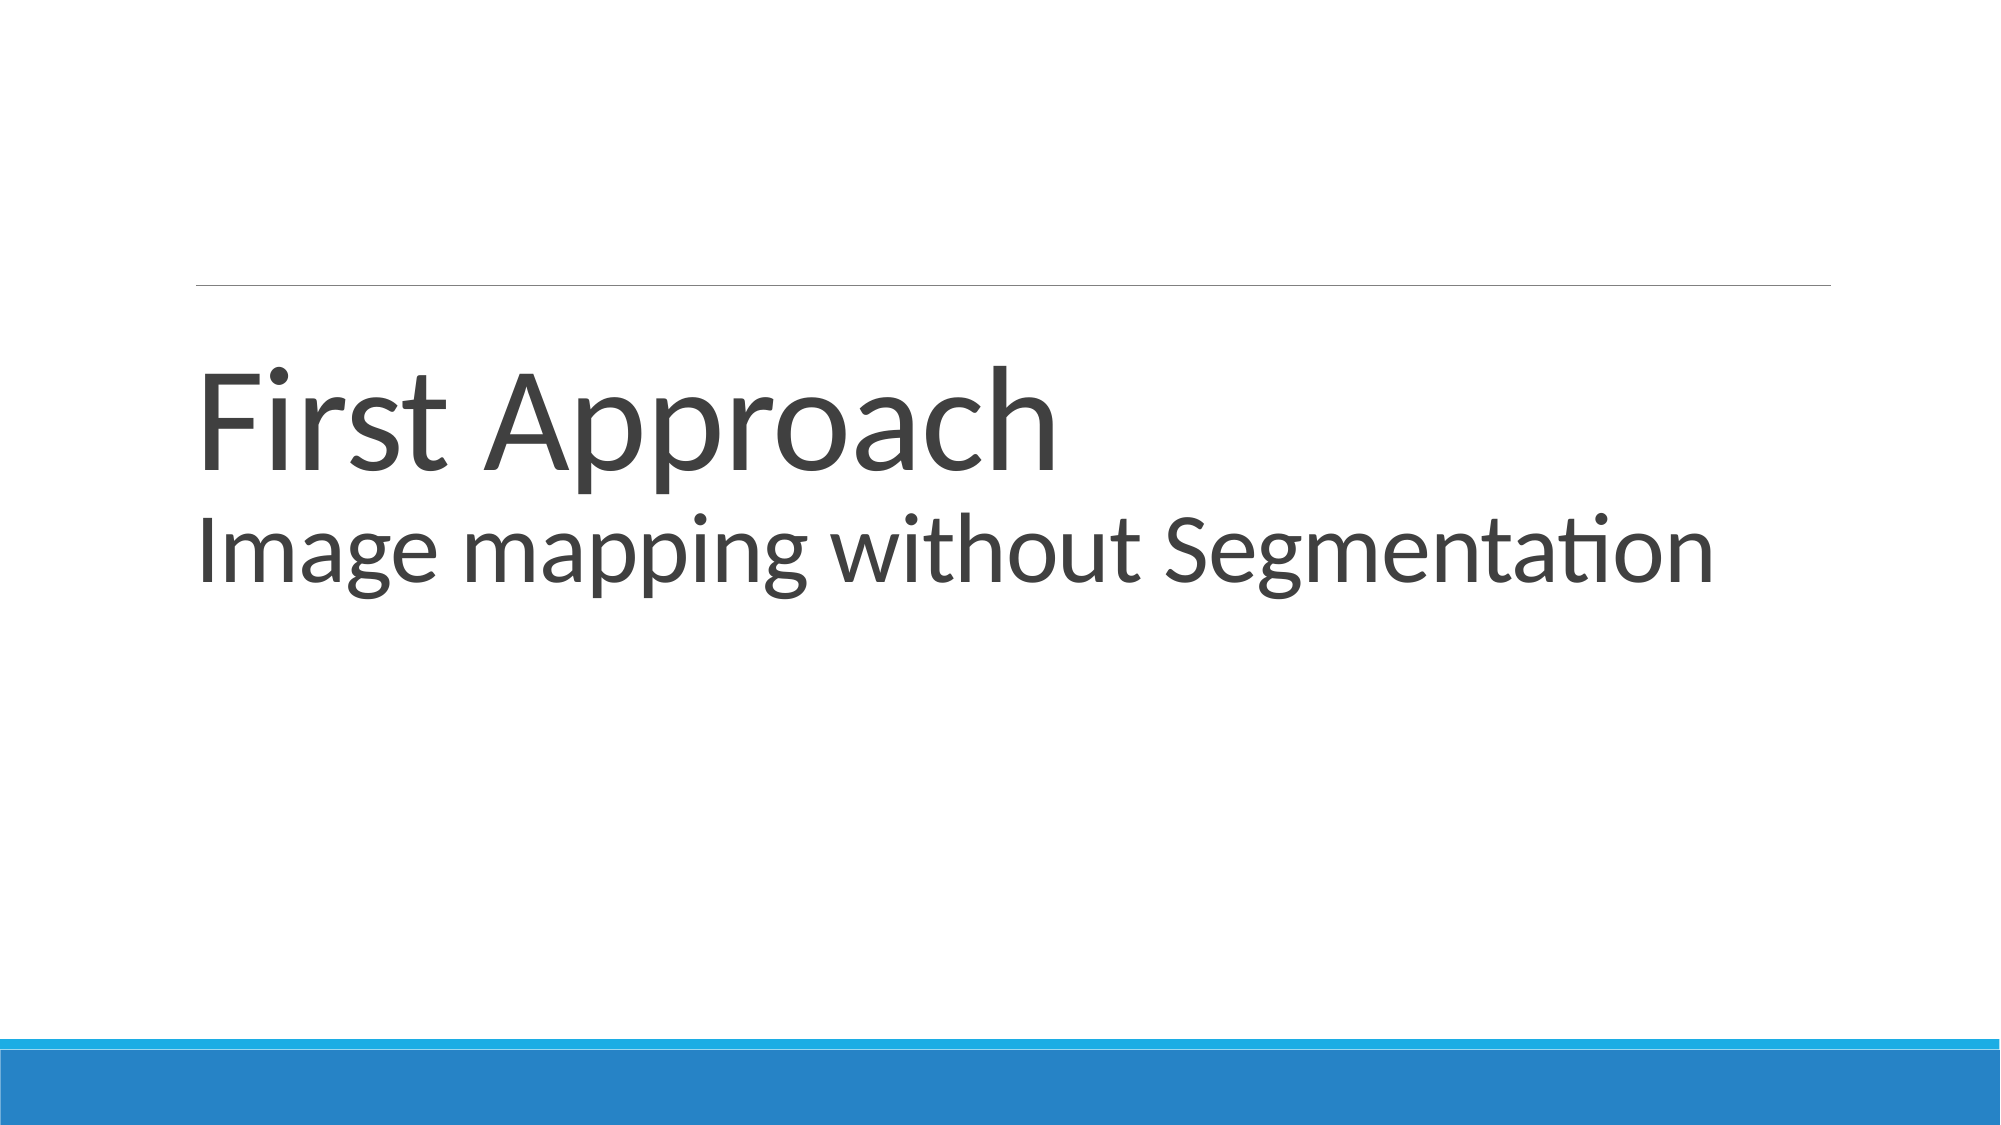

# First Approach Image mapping without Segmentation